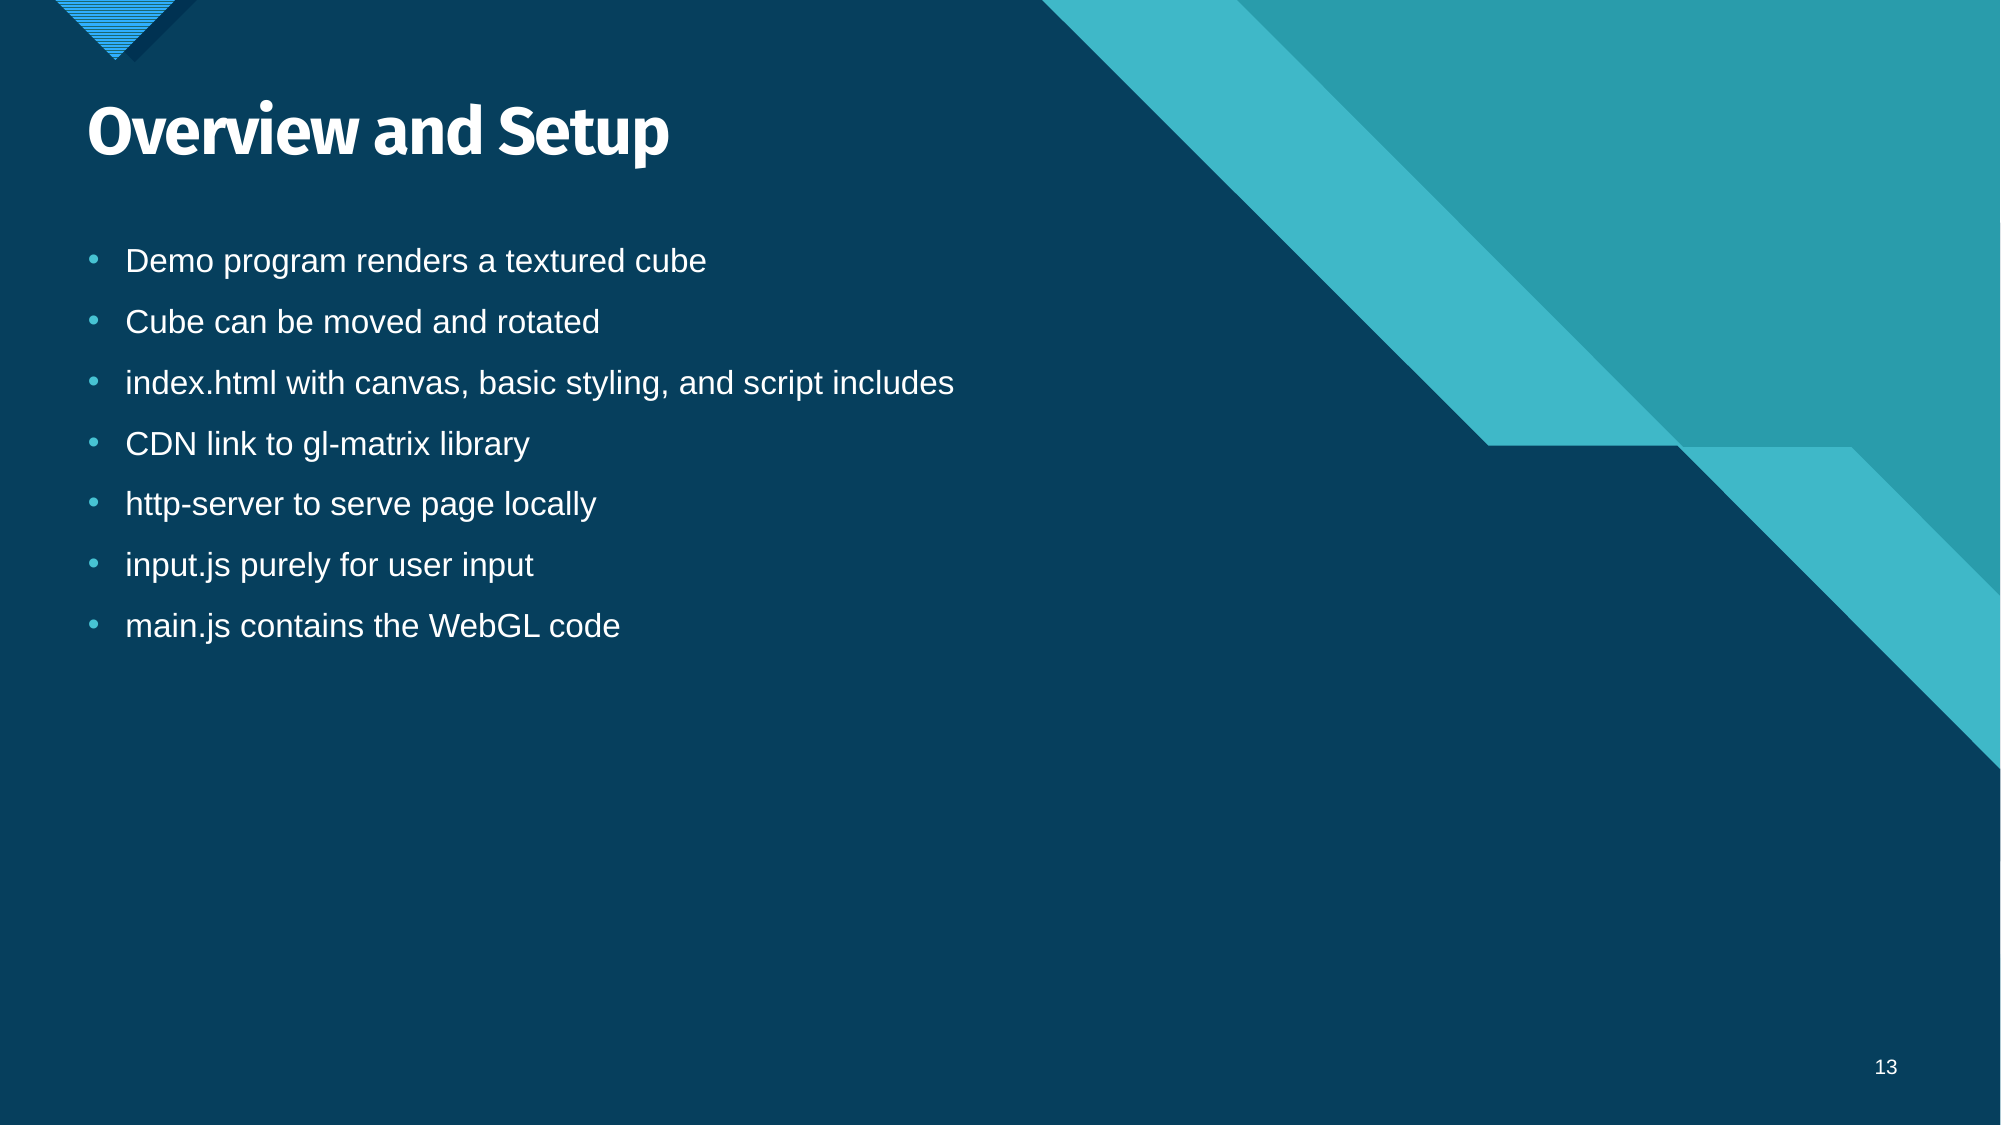

# Overview and Setup
Demo program renders a textured cube
Cube can be moved and rotated
index.html with canvas, basic styling, and script includes
CDN link to gl-matrix library
http-server to serve page locally
input.js purely for user input
main.js contains the WebGL code
13